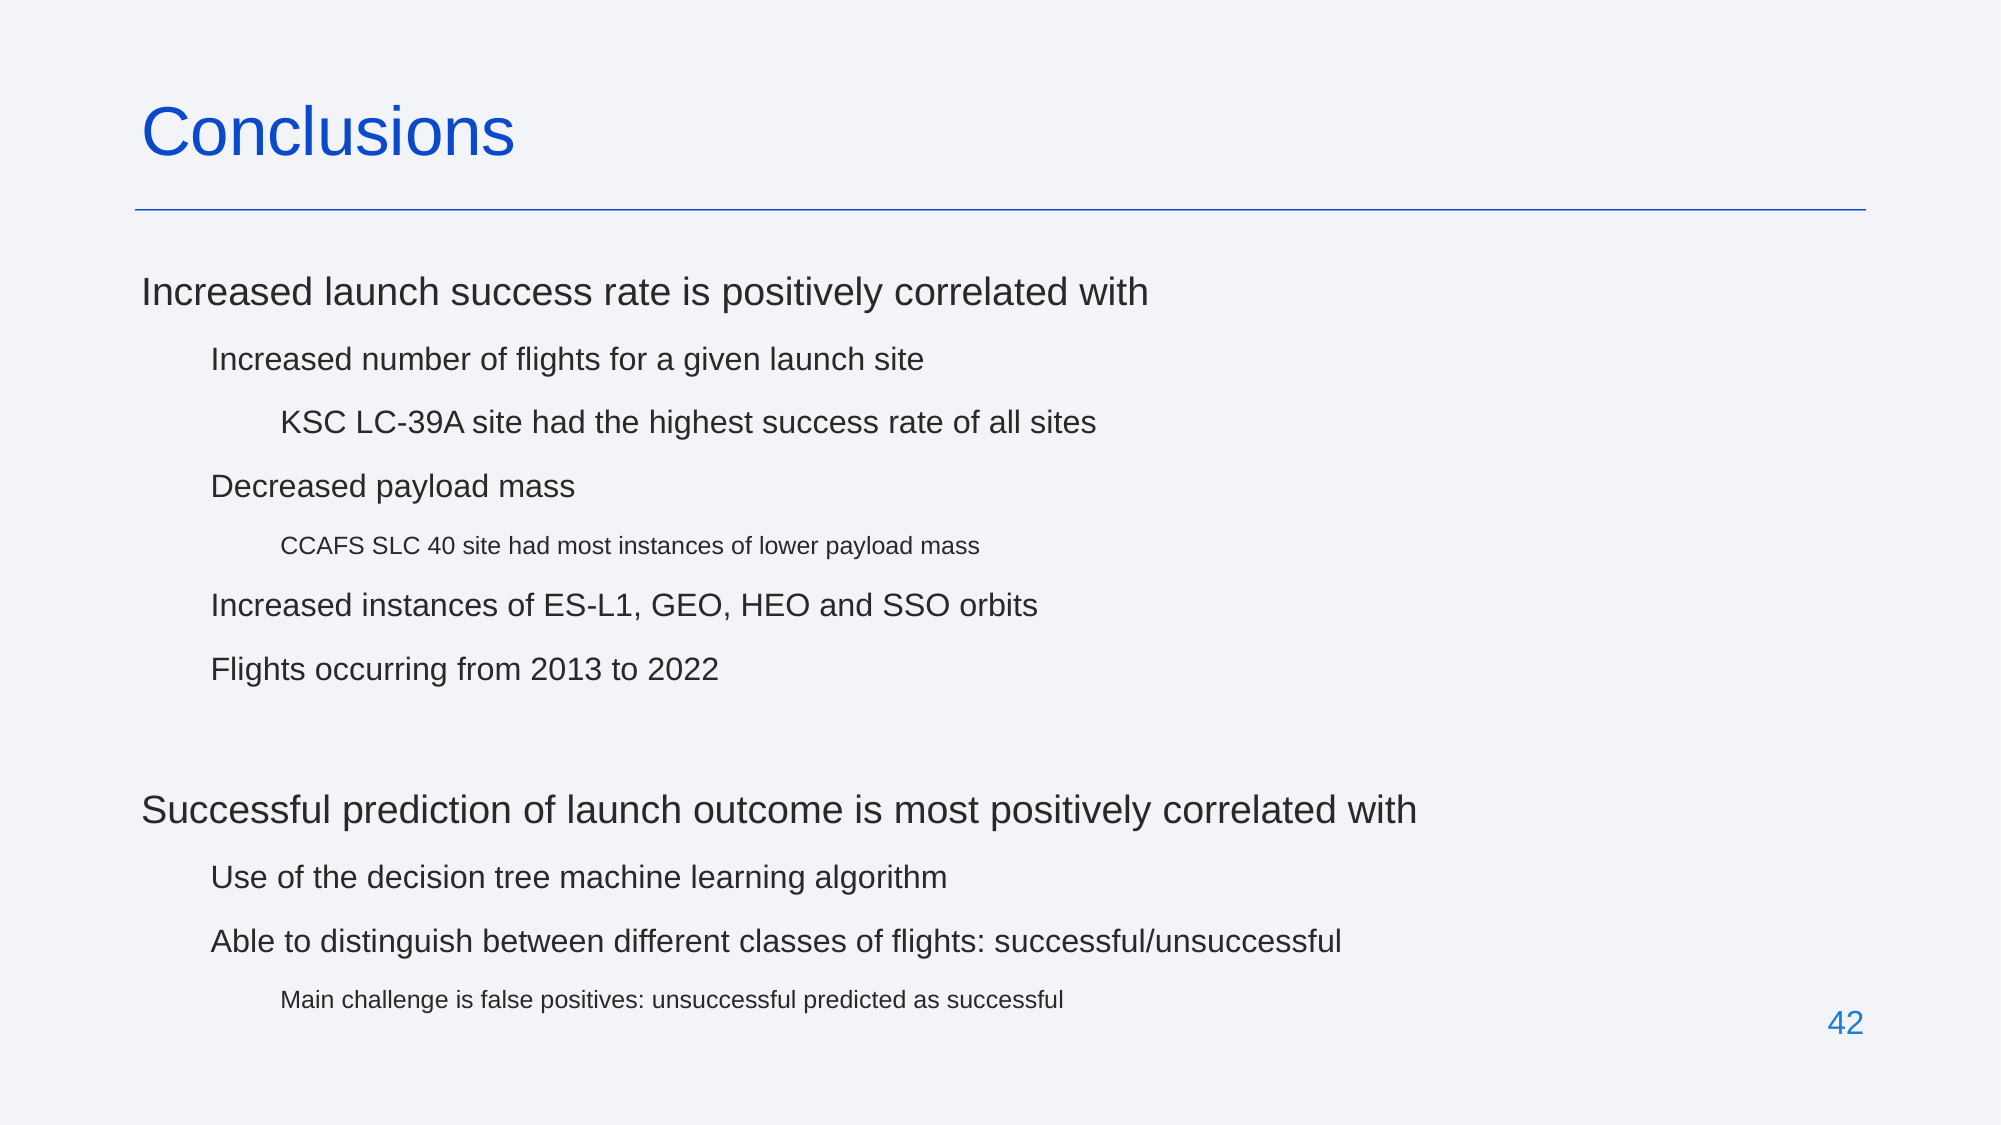

Conclusions
Increased launch success rate is positively correlated with
Increased number of flights for a given launch site
KSC LC-39A site had the highest success rate of all sites
Decreased payload mass
CCAFS SLC 40 site had most instances of lower payload mass
Increased instances of ES-L1, GEO, HEO and SSO orbits
Flights occurring from 2013 to 2022

Successful prediction of launch outcome is most positively correlated with
Use of the decision tree machine learning algorithm
Able to distinguish between different classes of flights: successful/unsuccessful
Main challenge is false positives: unsuccessful predicted as successful
42